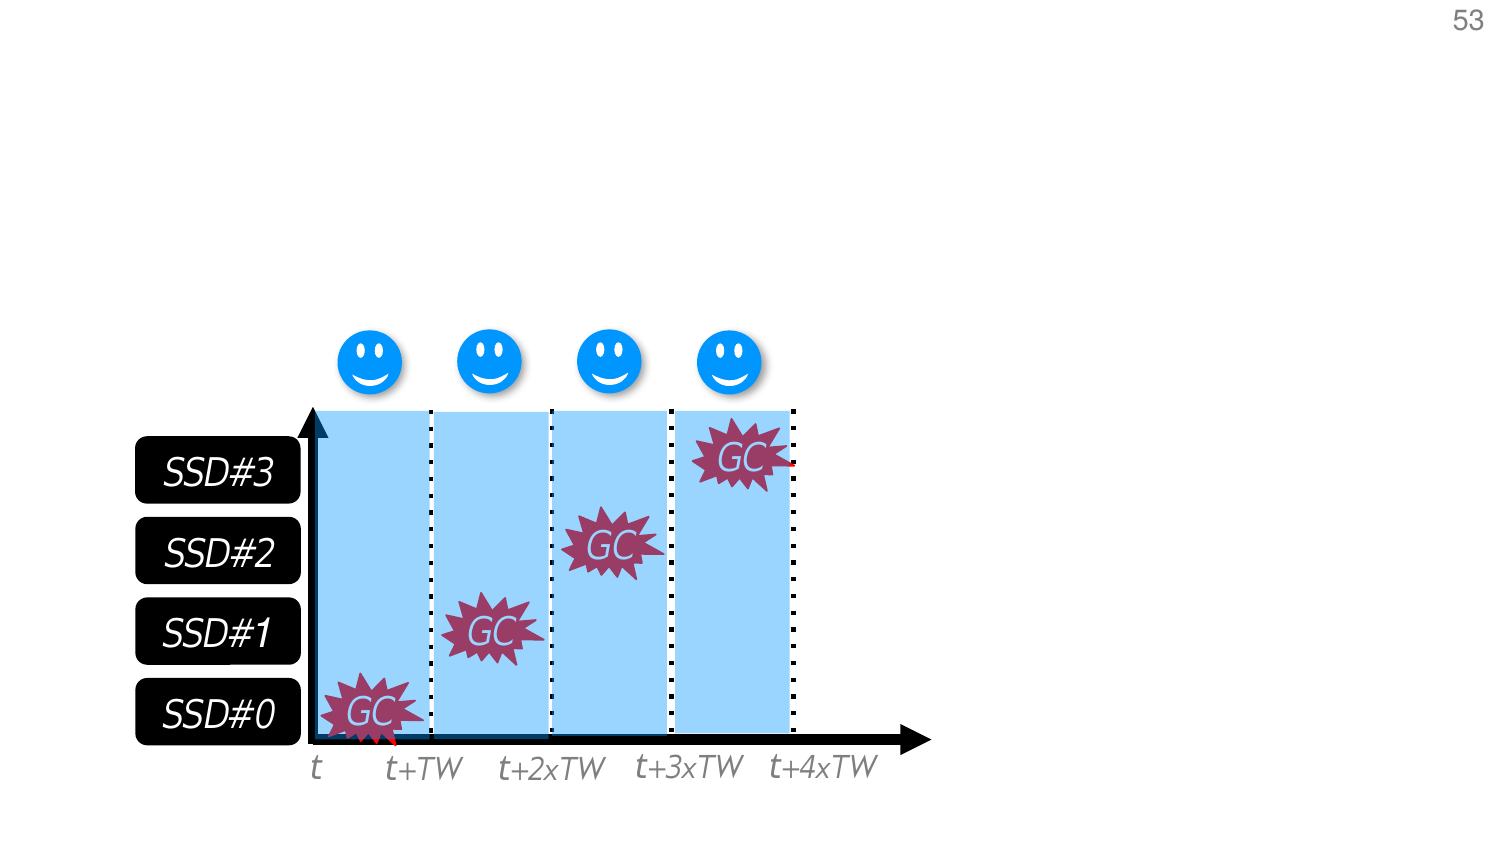

#

SSD#3
SSD#2
SSD#1
SSD#0

GC
t+4xTW
t+3xTW
t
t+TW
t+2xTW

GC

GC

GC